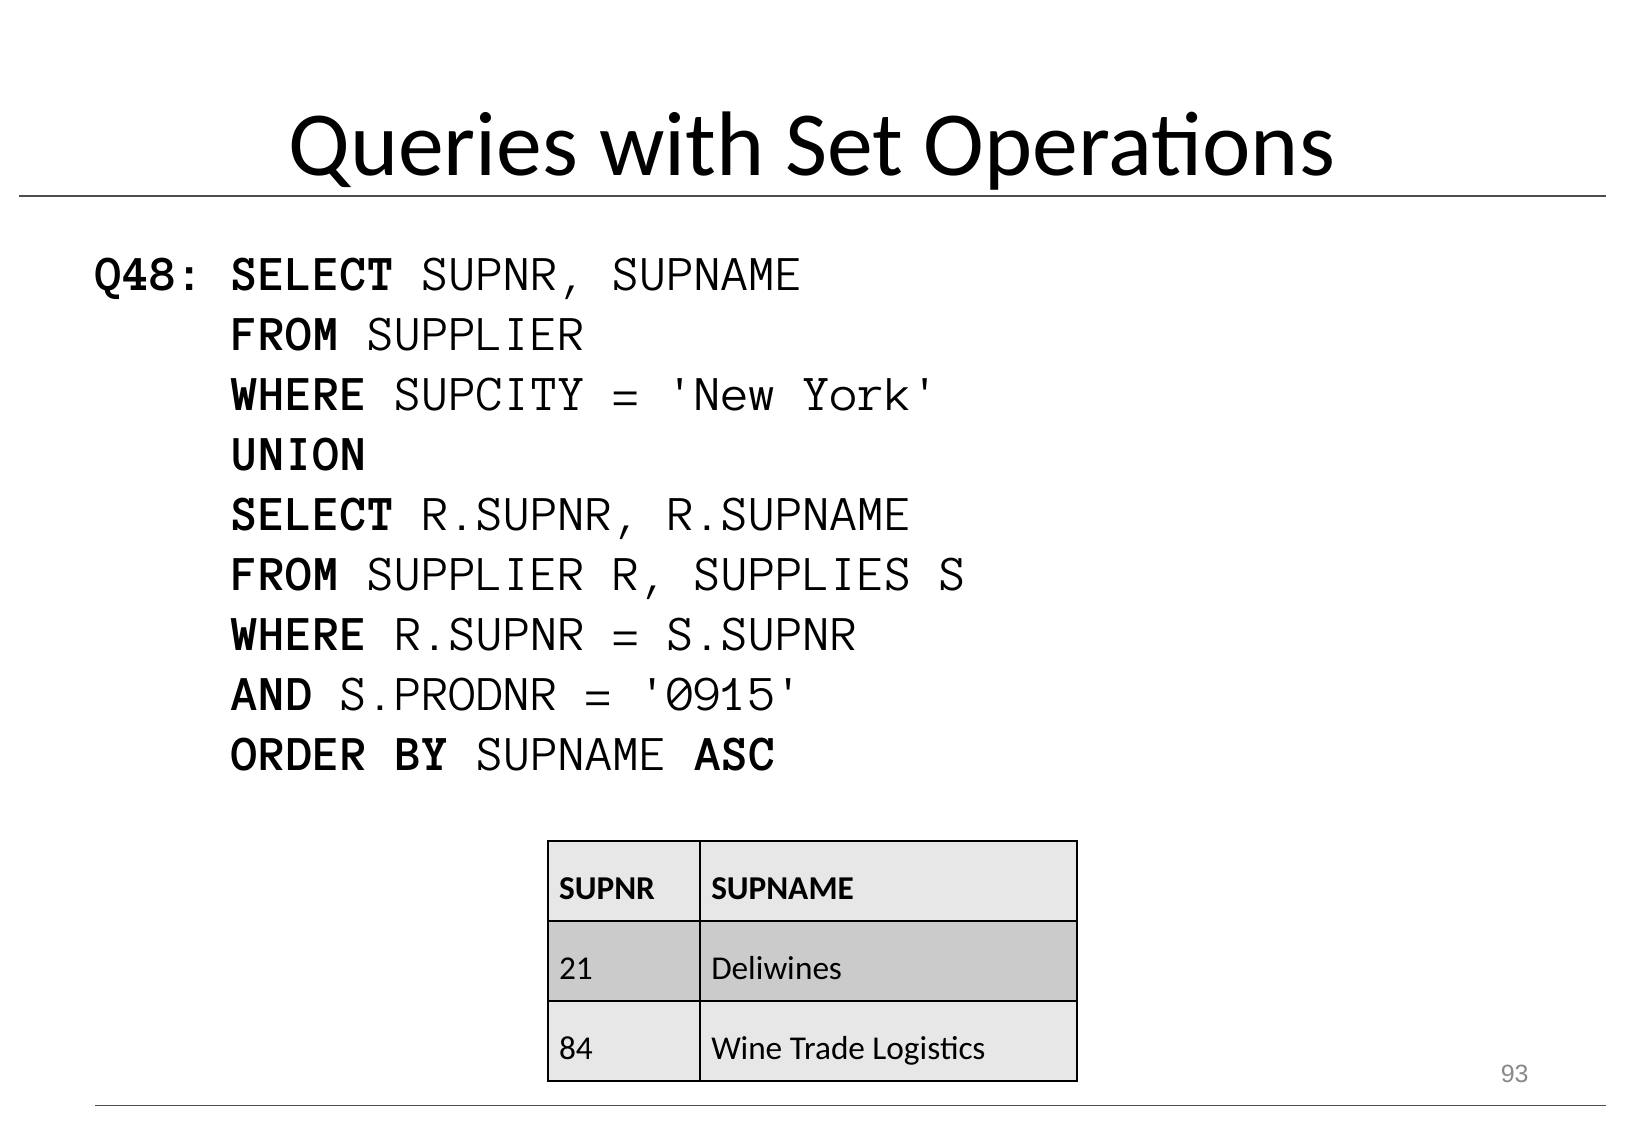

# Queries with Set Operations
Q48: SELECT SUPNR, SUPNAME
     FROM SUPPLIER
     WHERE SUPCITY = 'New York'
     UNION
     SELECT R.SUPNR, R.SUPNAME
     FROM SUPPLIER R, SUPPLIES S
     WHERE R.SUPNR = S.SUPNR
     AND S.PRODNR = '0915'
     ORDER BY SUPNAME ASC

| SUPNR | SUPNAME |
| --- | --- |
| 21 | Deliwines |
| 84 | Wine Trade Logistics |
93